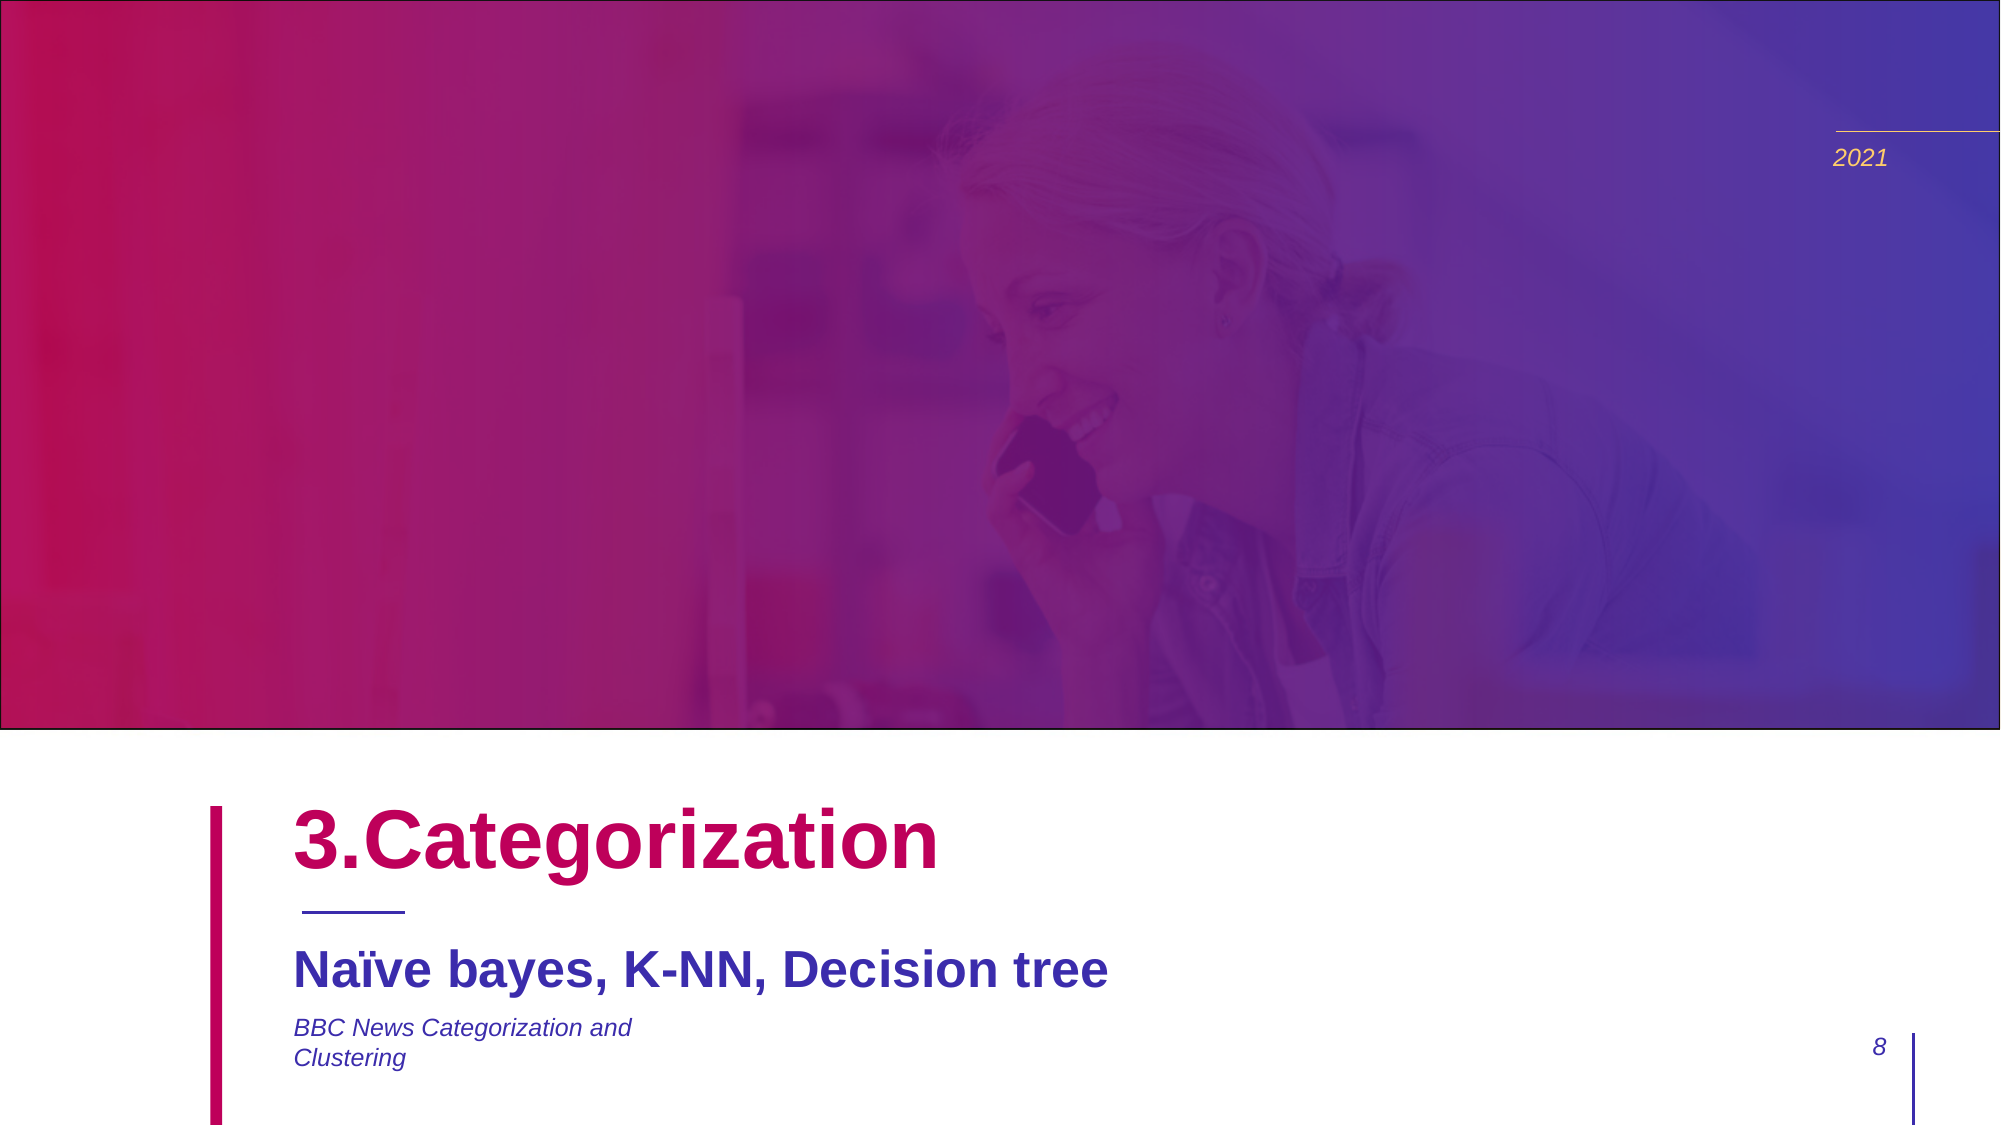

2021
# 3.Categorization
Naïve bayes, K-NN, Decision tree
BBC News Categorization and Clustering
8